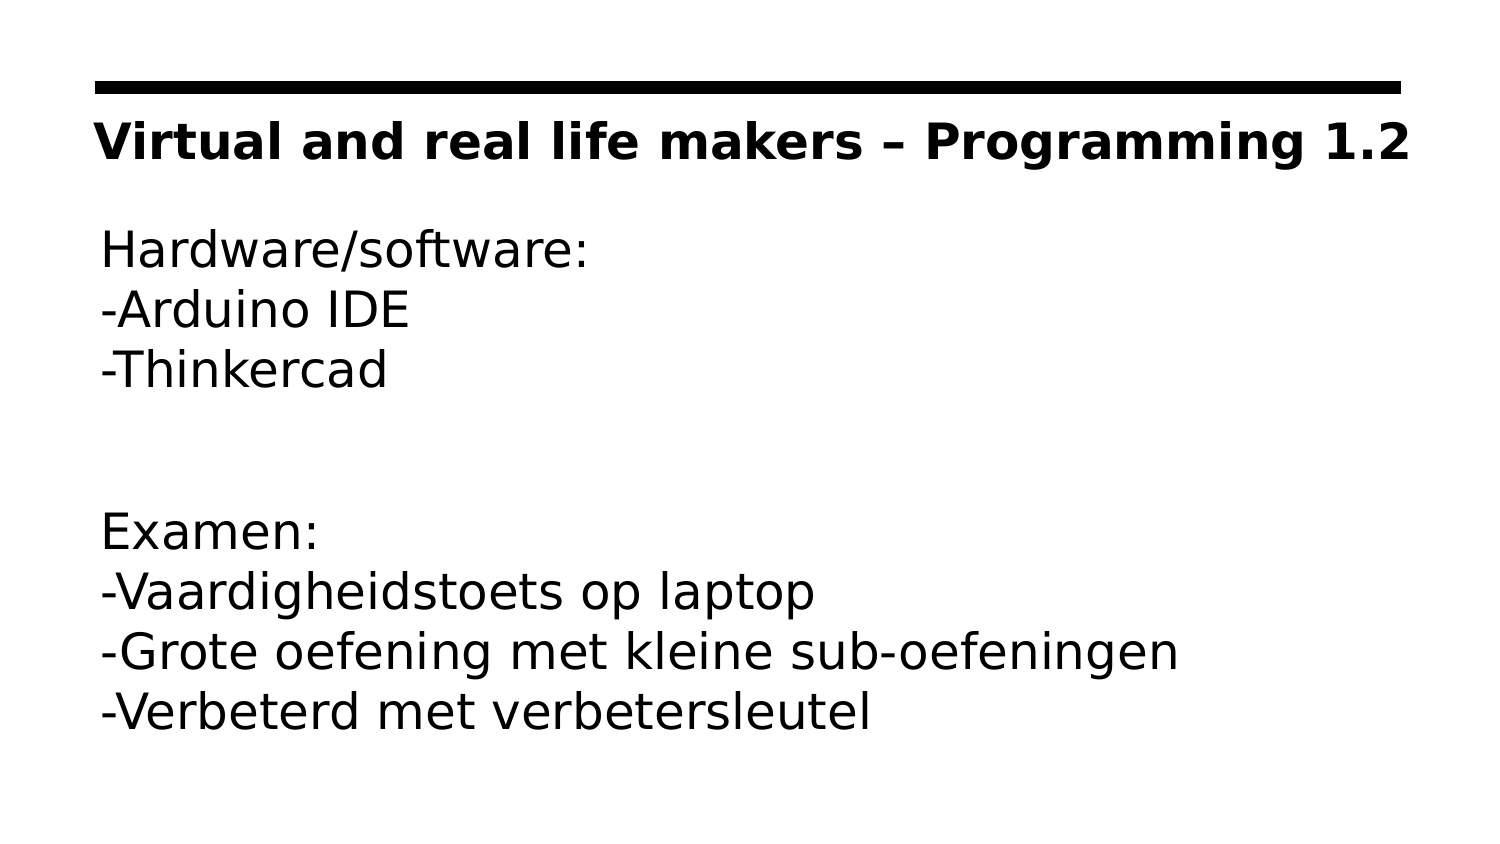

# Virtual and real life makers – Programming 1.2
Hardware/software:
-Arduino IDE
-Thinkercad

Examen:
-Vaardigheidstoets op laptop
-Grote oefening met kleine sub-oefeningen
-Verbeterd met verbetersleutel